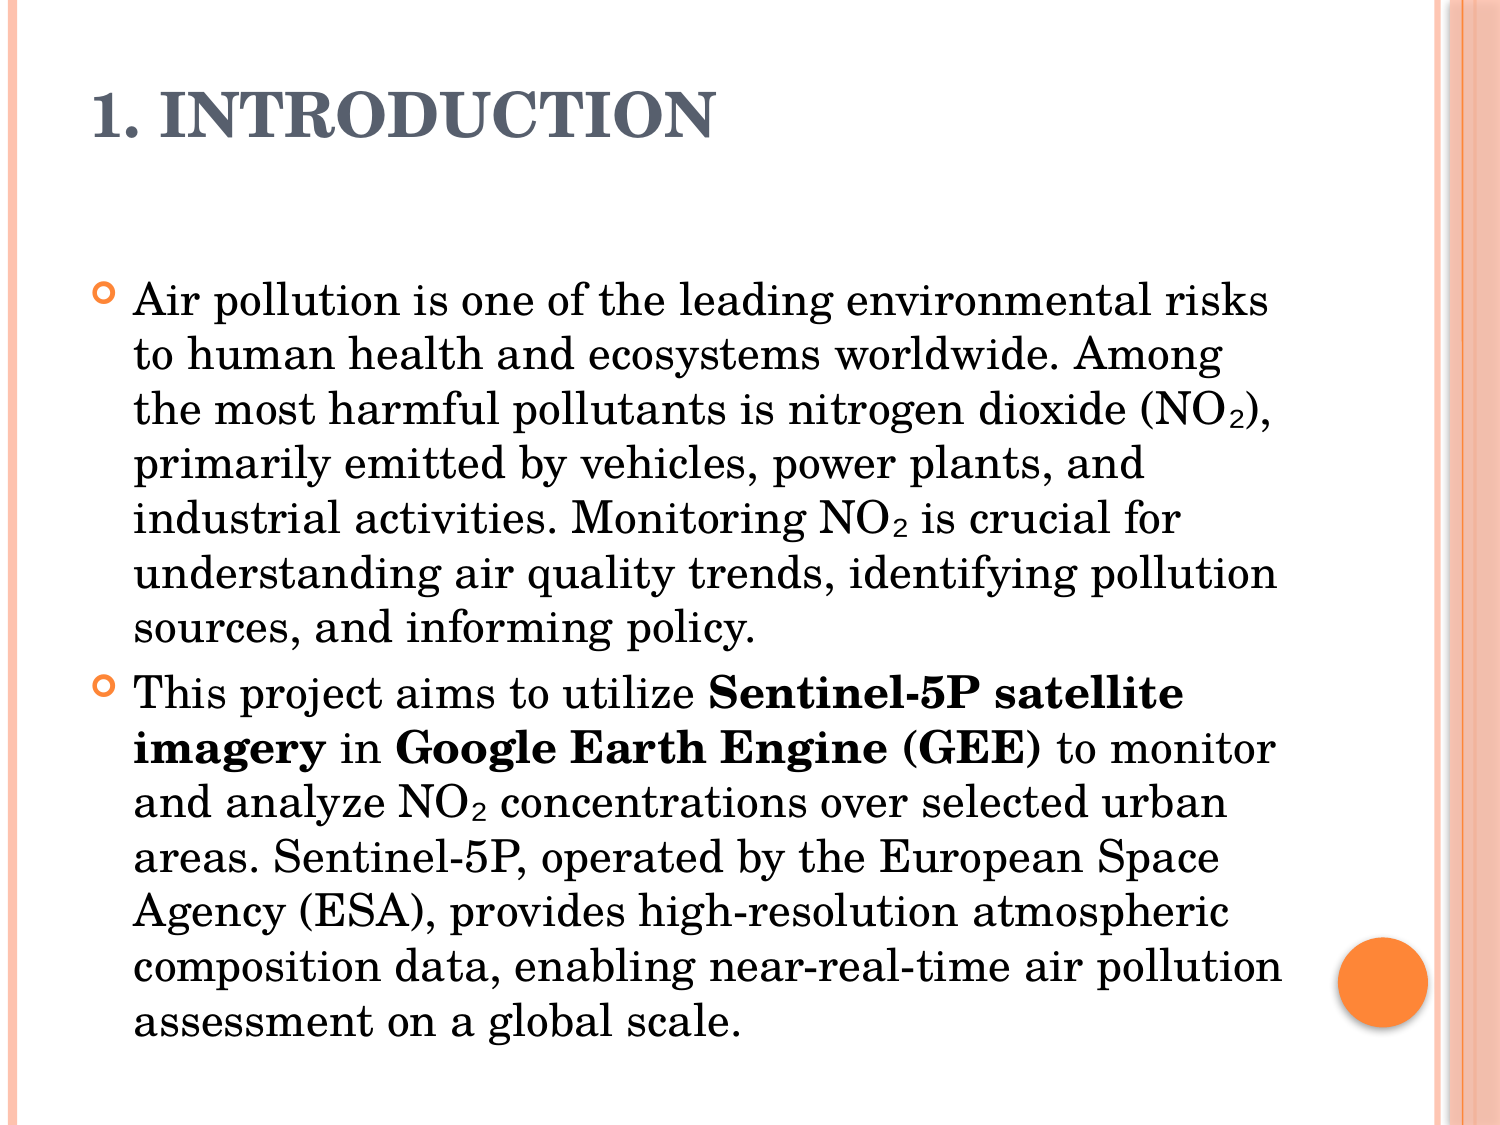

# 1. Introduction
Air pollution is one of the leading environmental risks to human health and ecosystems worldwide. Among the most harmful pollutants is nitrogen dioxide (NO₂), primarily emitted by vehicles, power plants, and industrial activities. Monitoring NO₂ is crucial for understanding air quality trends, identifying pollution sources, and informing policy.
This project aims to utilize Sentinel-5P satellite imagery in Google Earth Engine (GEE) to monitor and analyze NO₂ concentrations over selected urban areas. Sentinel-5P, operated by the European Space Agency (ESA), provides high-resolution atmospheric composition data, enabling near-real-time air pollution assessment on a global scale.